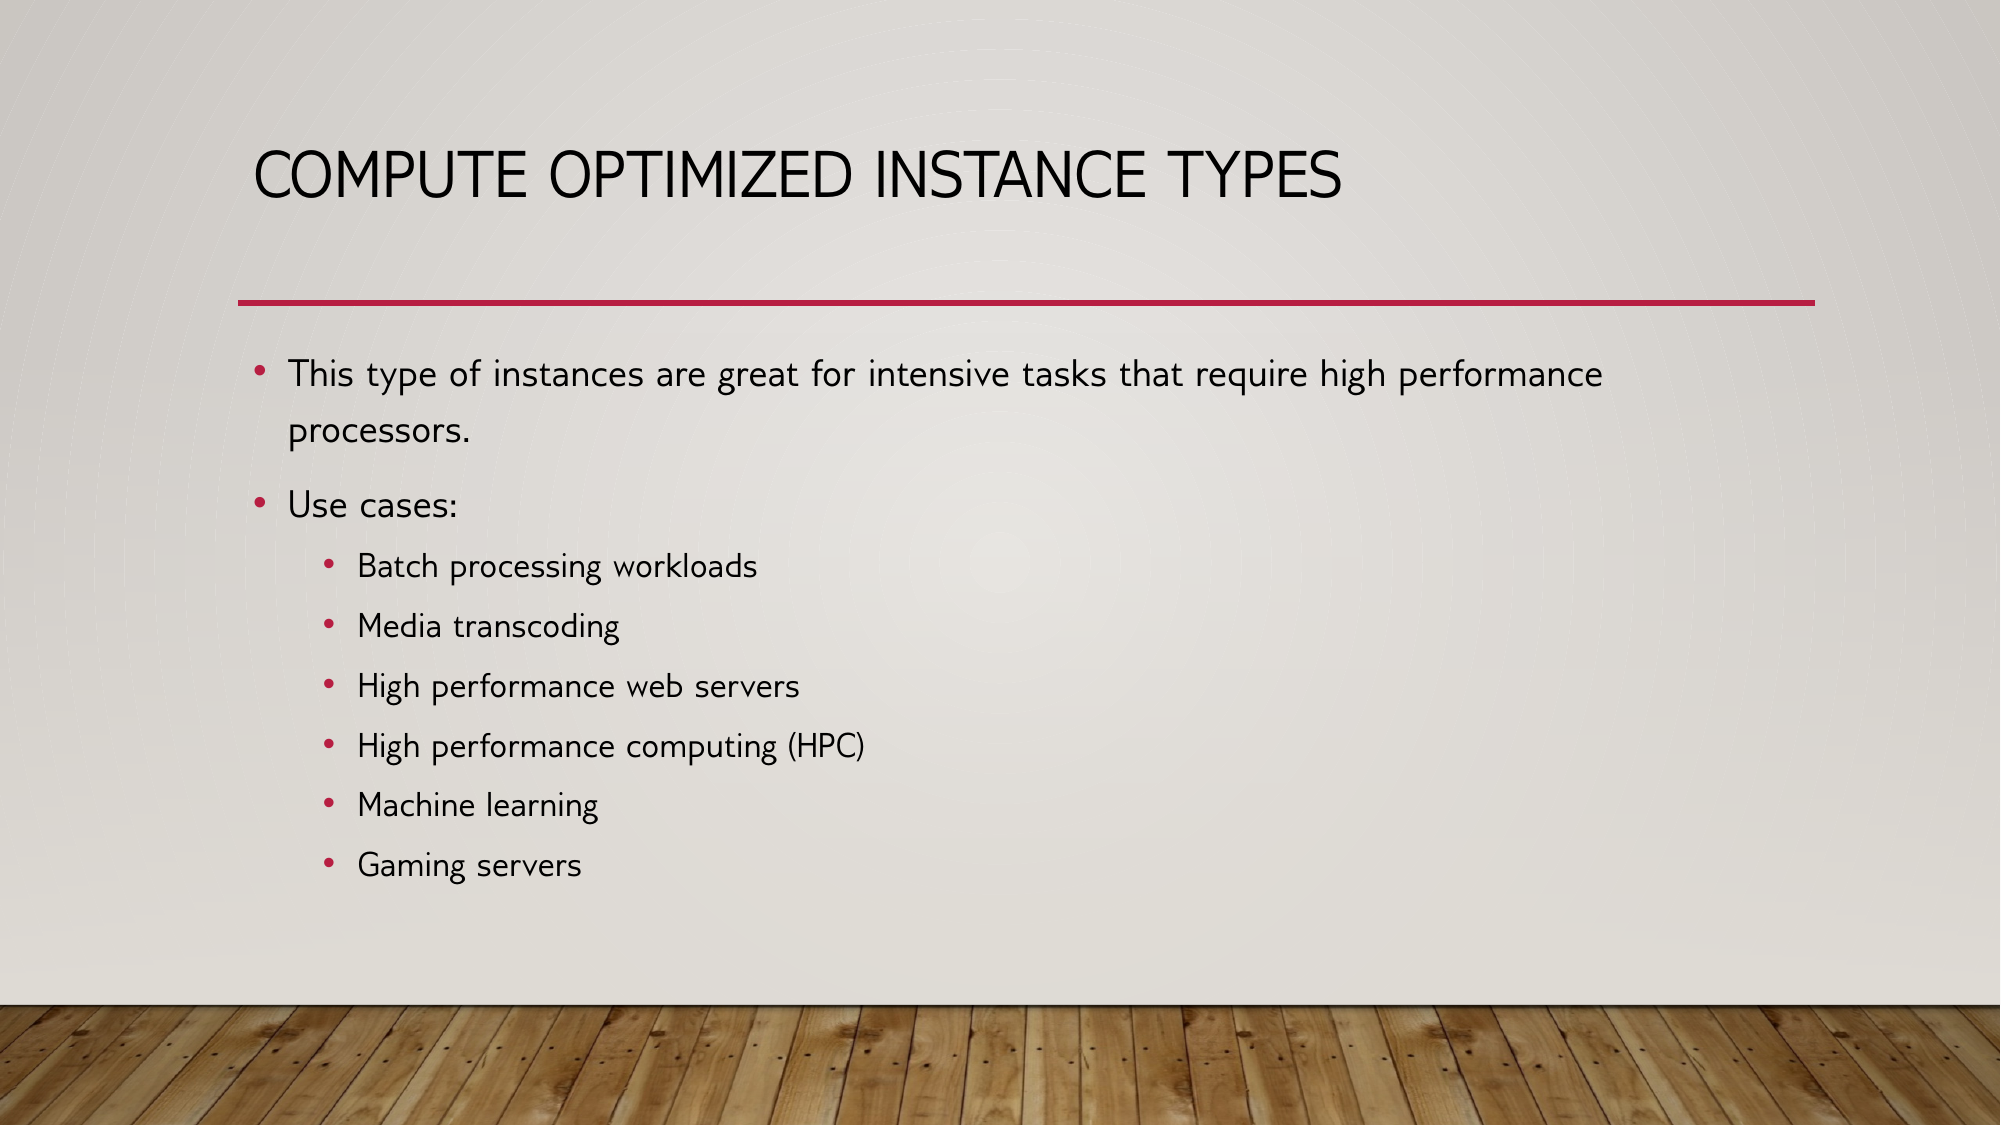

# Compute optimized instance types
This type of instances are great for intensive tasks that require high performance processors.
Use cases:
Batch processing workloads
Media transcoding
High performance web servers
High performance computing (HPC)
Machine learning
Gaming servers